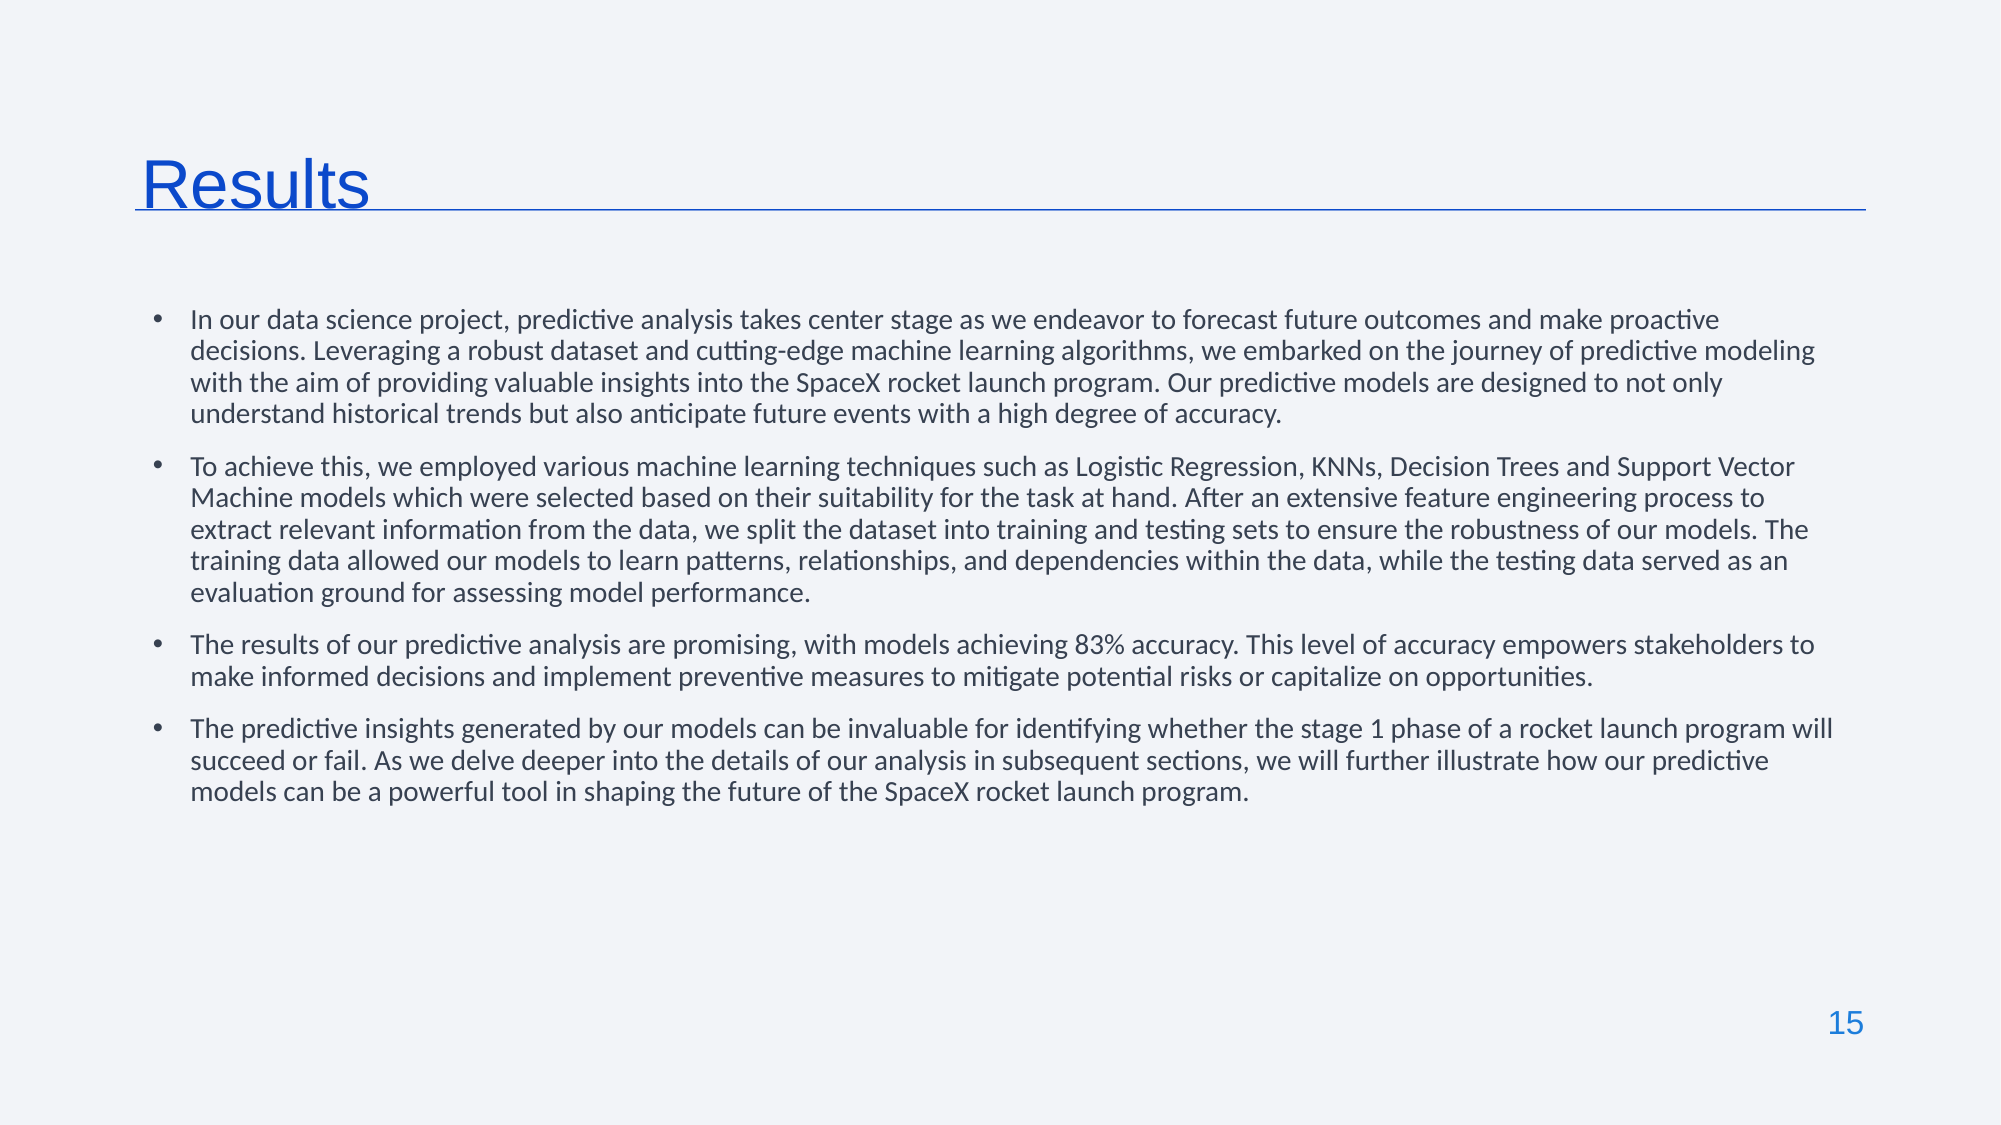

Results
In our data science project, predictive analysis takes center stage as we endeavor to forecast future outcomes and make proactive decisions. Leveraging a robust dataset and cutting-edge machine learning algorithms, we embarked on the journey of predictive modeling with the aim of providing valuable insights into the SpaceX rocket launch program. Our predictive models are designed to not only understand historical trends but also anticipate future events with a high degree of accuracy.
To achieve this, we employed various machine learning techniques such as Logistic Regression, KNNs, Decision Trees and Support Vector Machine models which were selected based on their suitability for the task at hand. After an extensive feature engineering process to extract relevant information from the data, we split the dataset into training and testing sets to ensure the robustness of our models. The training data allowed our models to learn patterns, relationships, and dependencies within the data, while the testing data served as an evaluation ground for assessing model performance.
The results of our predictive analysis are promising, with models achieving 83% accuracy. This level of accuracy empowers stakeholders to make informed decisions and implement preventive measures to mitigate potential risks or capitalize on opportunities.
The predictive insights generated by our models can be invaluable for identifying whether the stage 1 phase of a rocket launch program will succeed or fail. As we delve deeper into the details of our analysis in subsequent sections, we will further illustrate how our predictive models can be a powerful tool in shaping the future of the SpaceX rocket launch program.

15